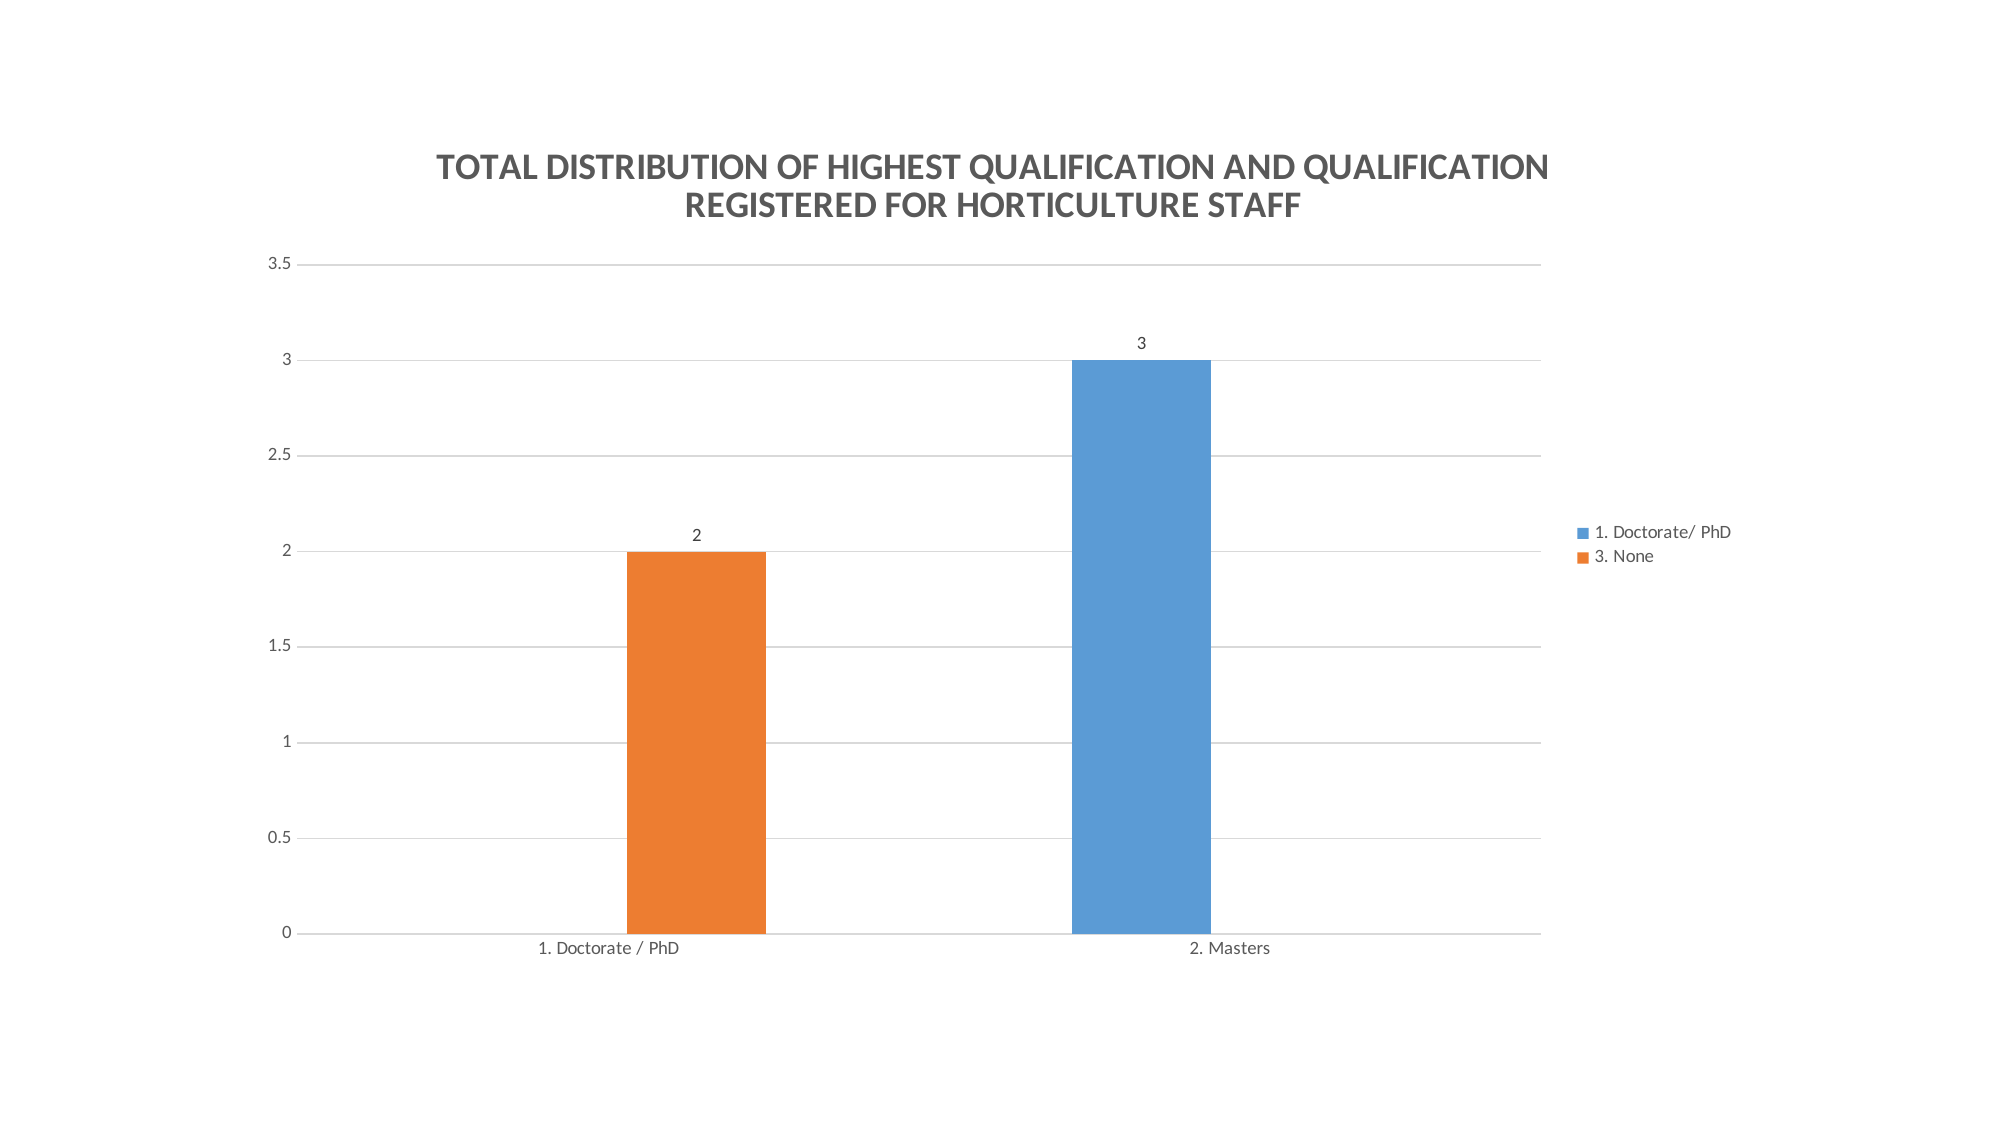

### Chart: TOTAL DISTRIBUTION OF HIGHEST QUALIFICATION AND QUALIFICATION REGISTERED FOR HORTICULTURE STAFF

| Category | 1. Doctorate/ PhD | 3. None |
|---|---|---|
| 1. Doctorate / PhD | None | 2.0 |
| 2. Masters | 3.0 | None |